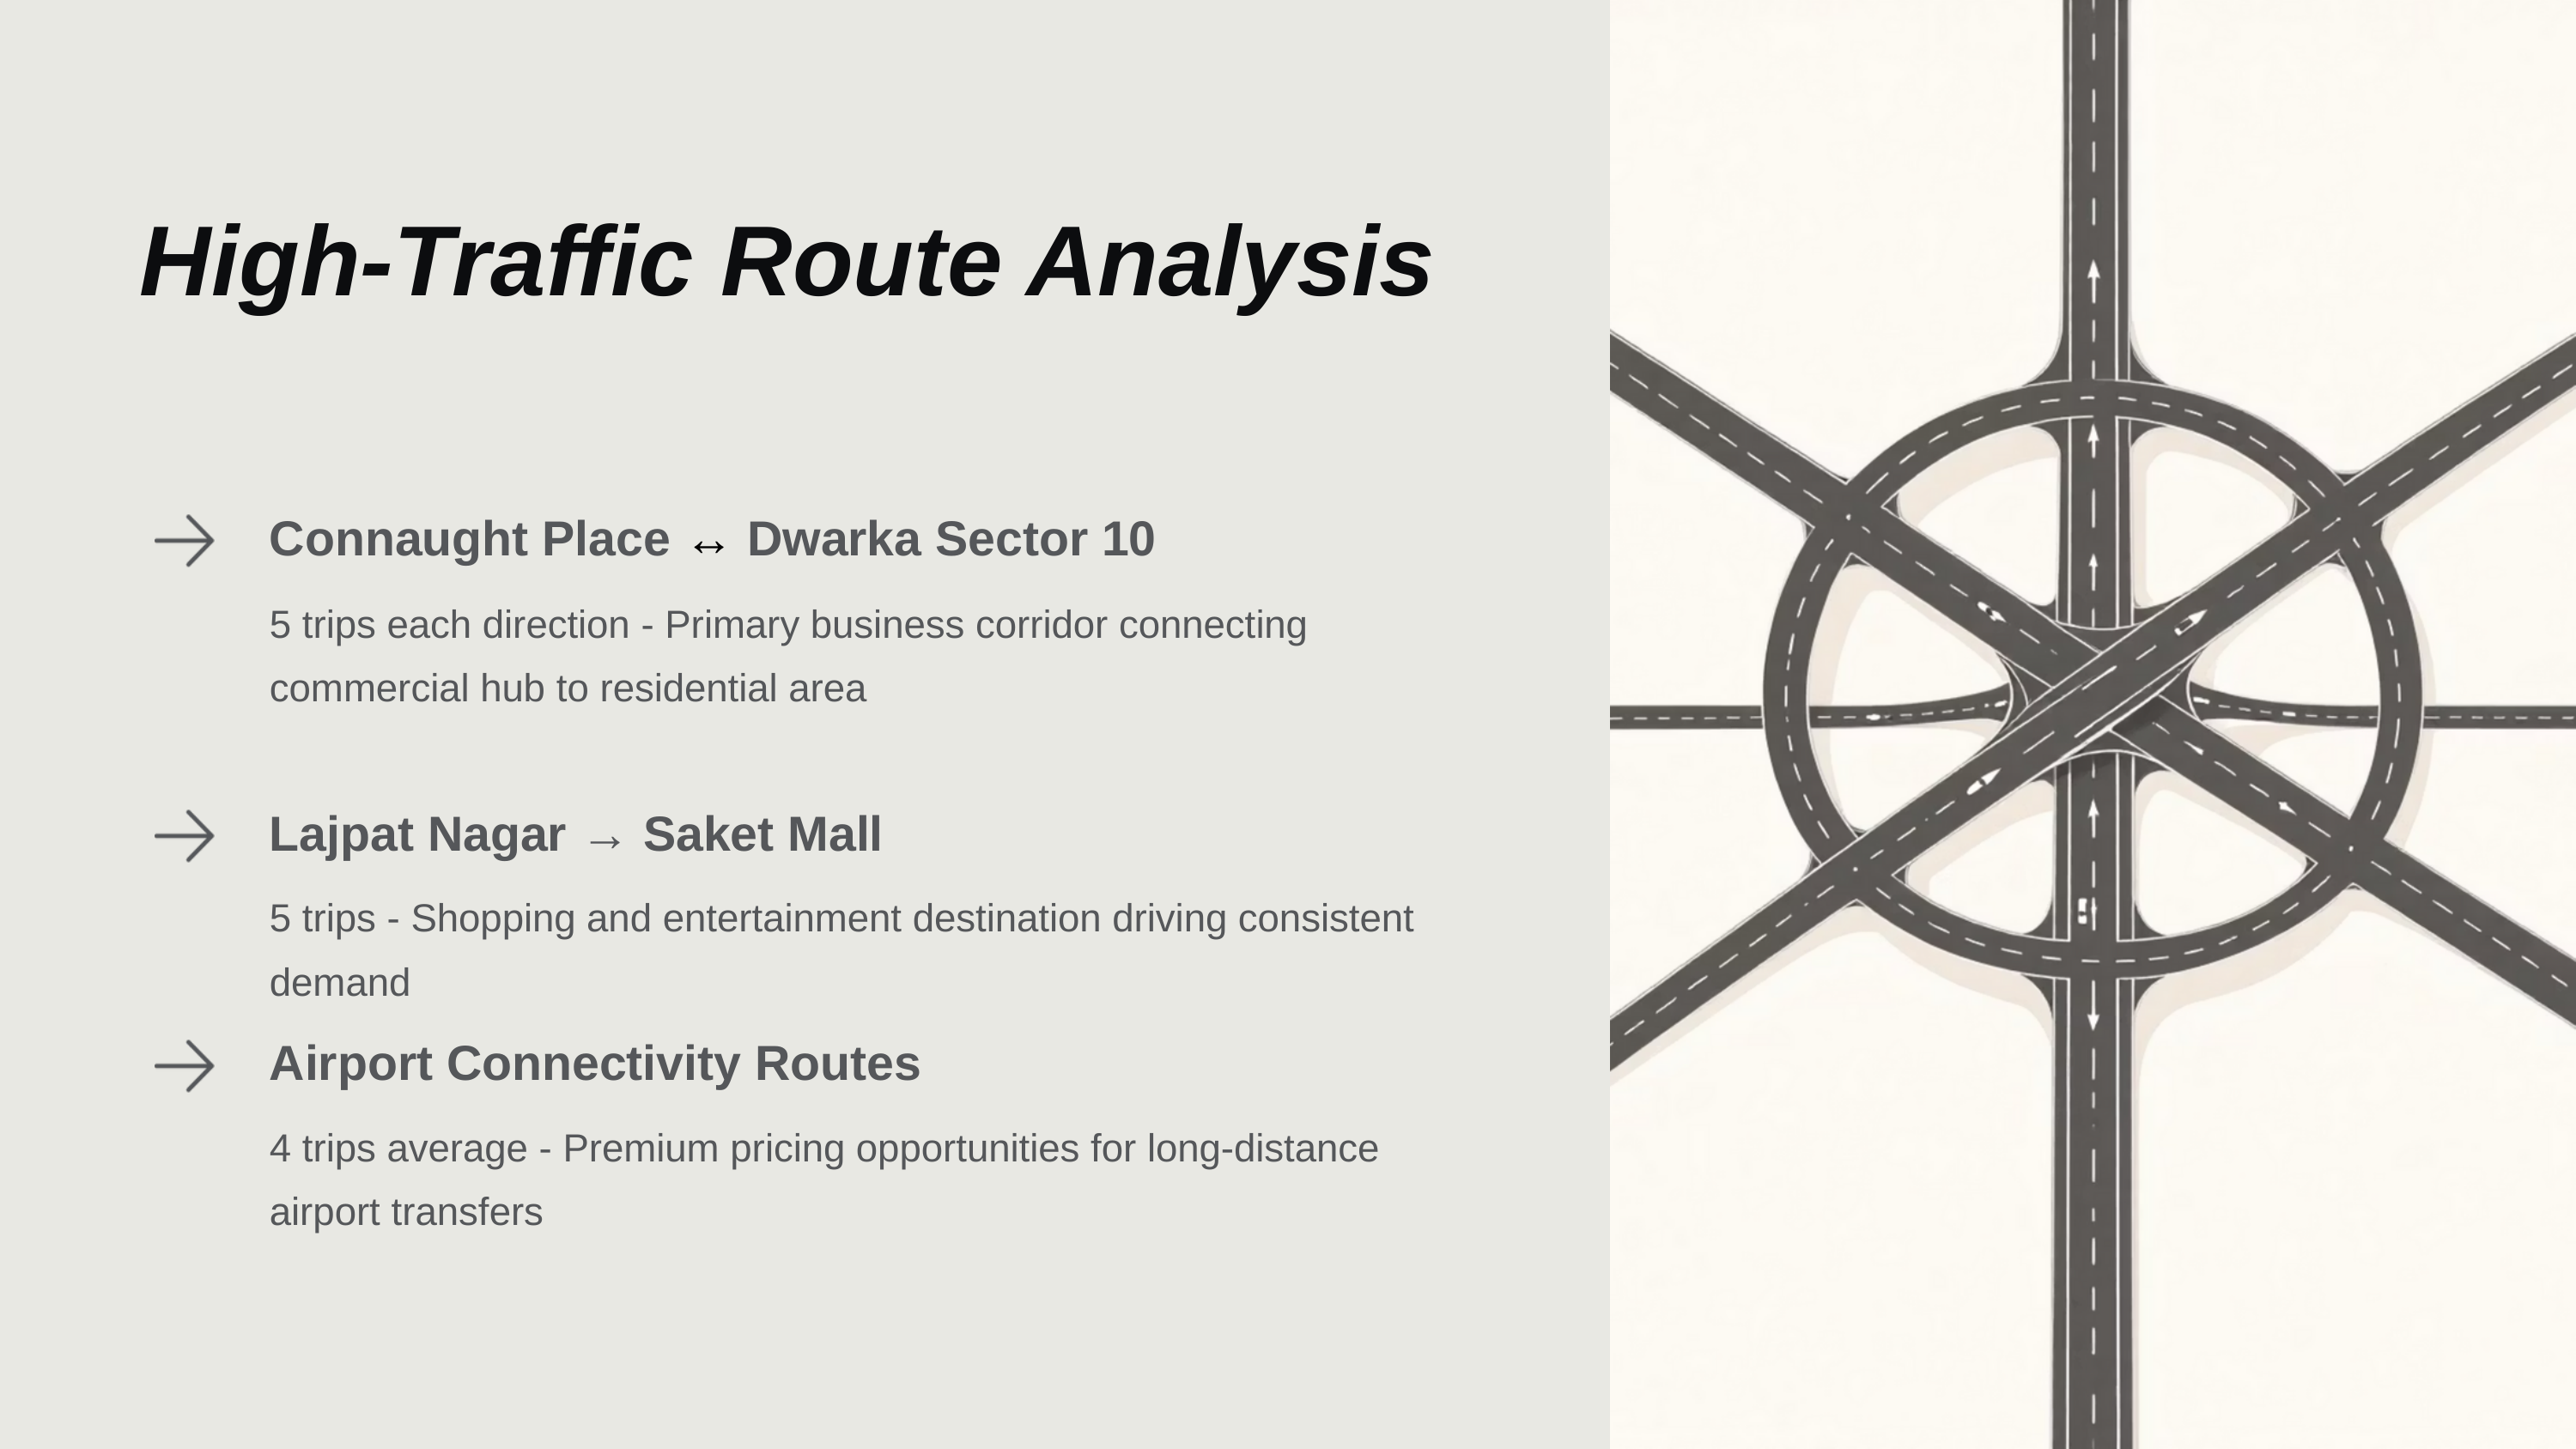

High-Traffic Route Analysis

Connaught Place ↔ Dwarka Sector 10
5 trips each direction - Primary business corridor connecting commercial hub to residential area

Lajpat Nagar → Saket Mall
5 trips - Shopping and entertainment destination driving consistent demand

Airport Connectivity Routes
4 trips average - Premium pricing opportunities for long-distance airport transfers